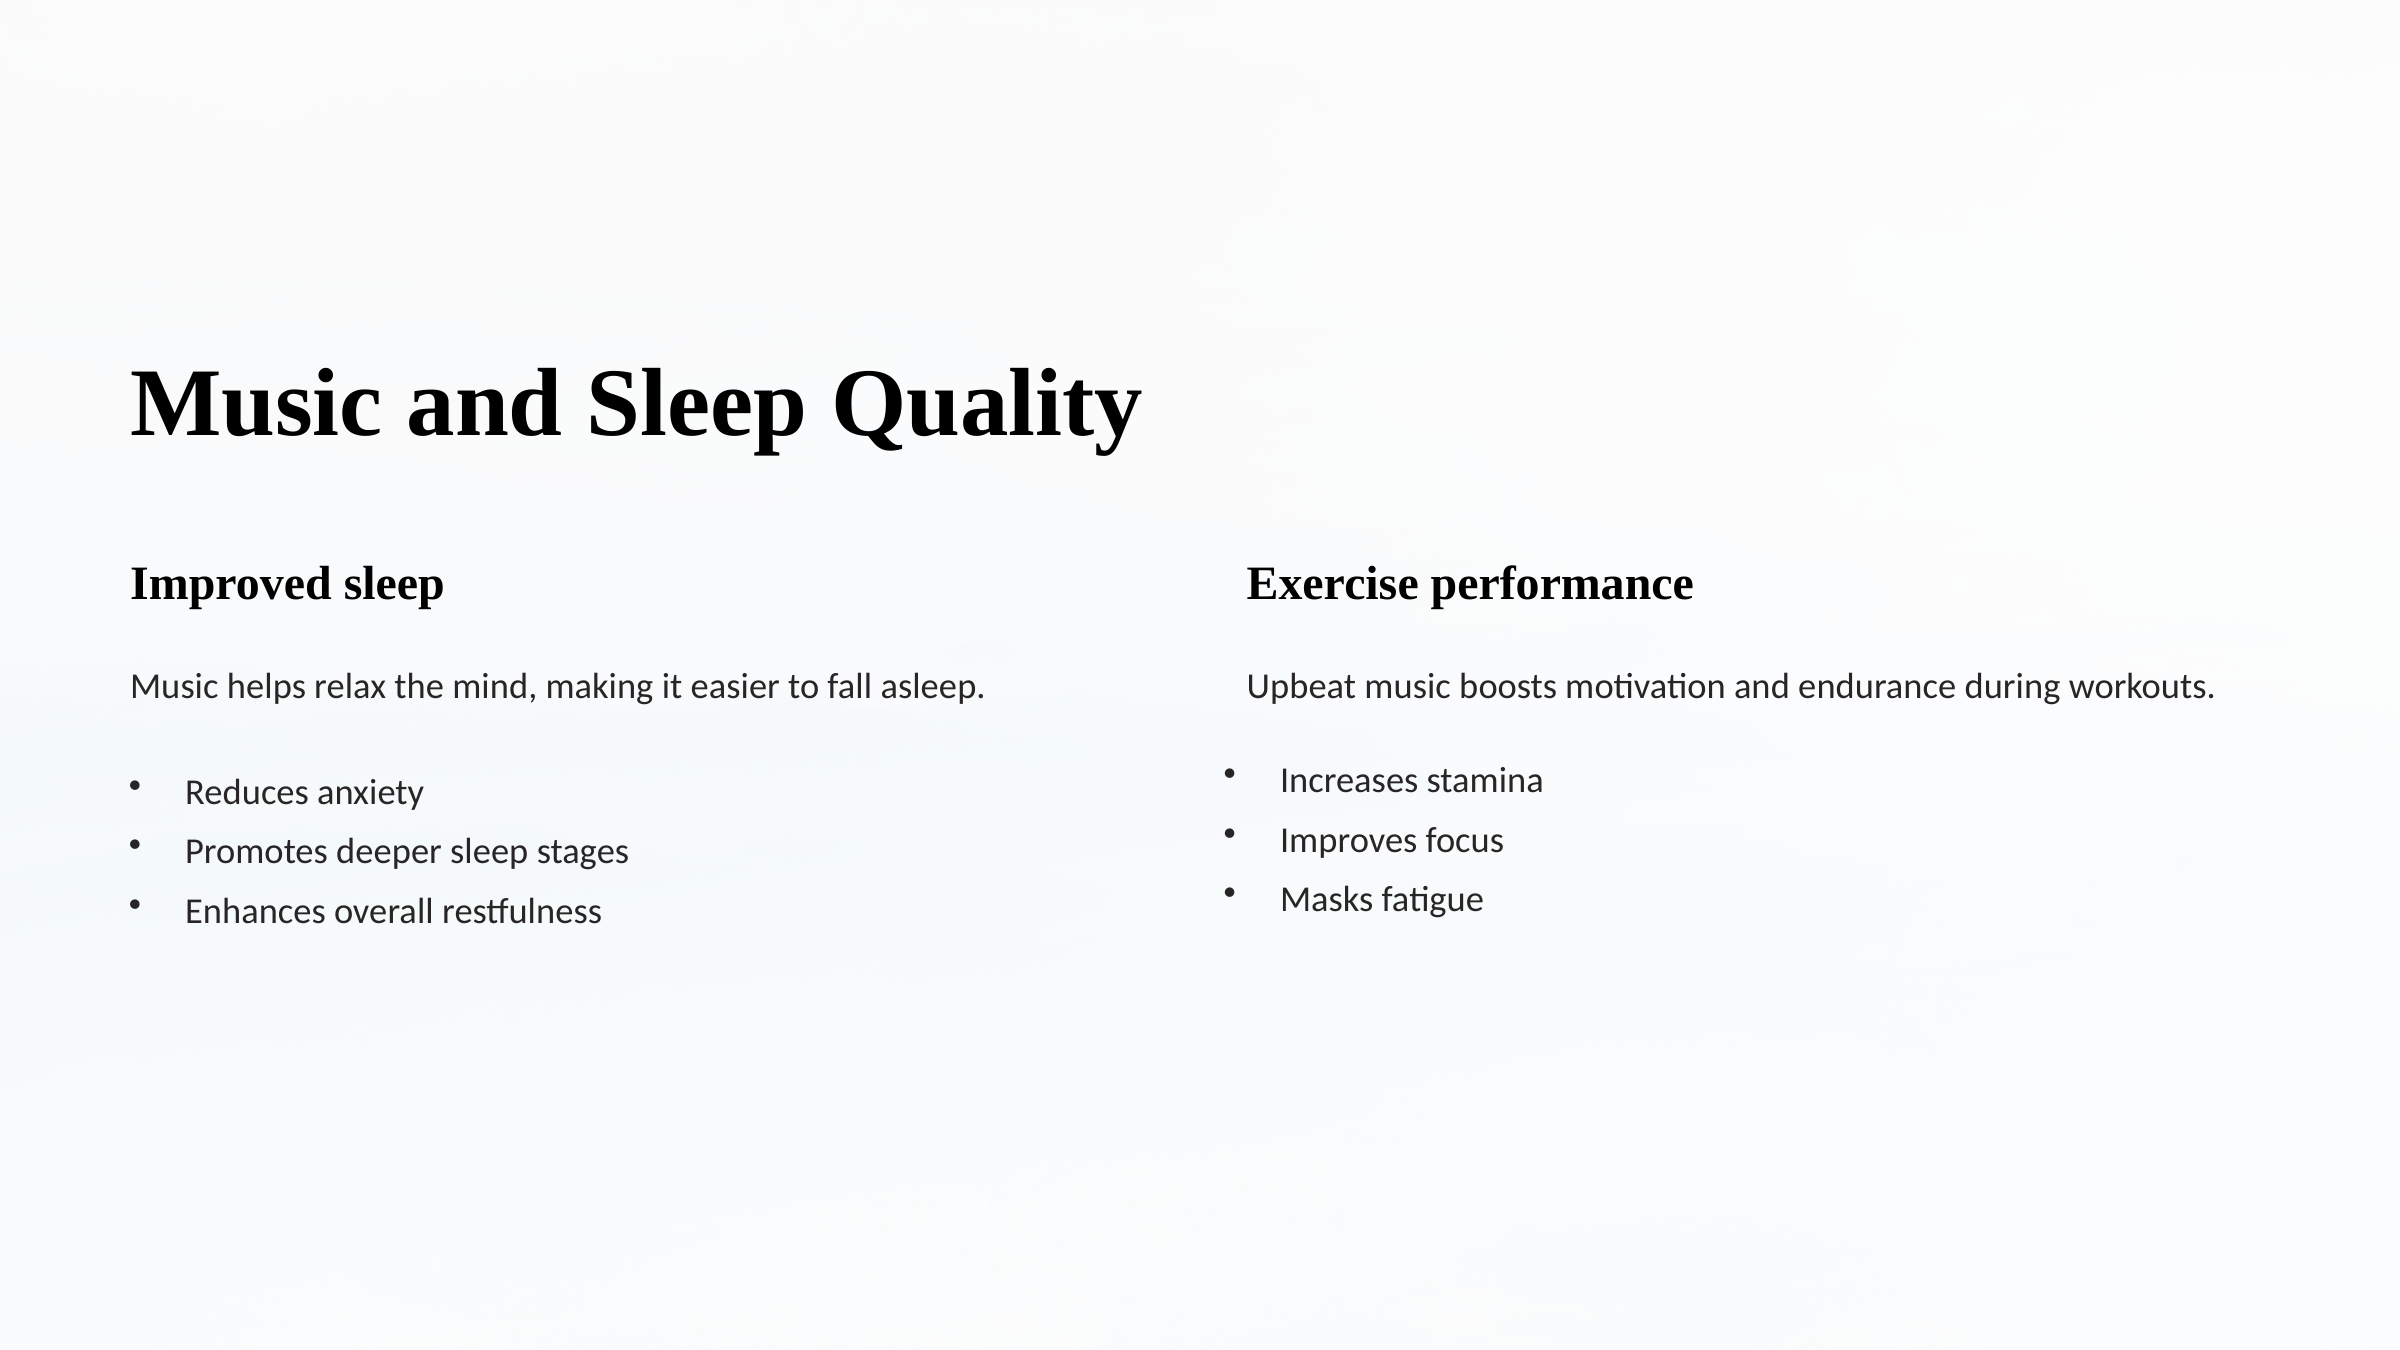

Music and Sleep Quality
Improved sleep
Exercise performance
Music helps relax the mind, making it easier to fall asleep.
Upbeat music boosts motivation and endurance during workouts.
Increases stamina
Improves focus
Masks fatigue

Reduces anxiety
Promotes deeper sleep stages
Enhances overall restfulness